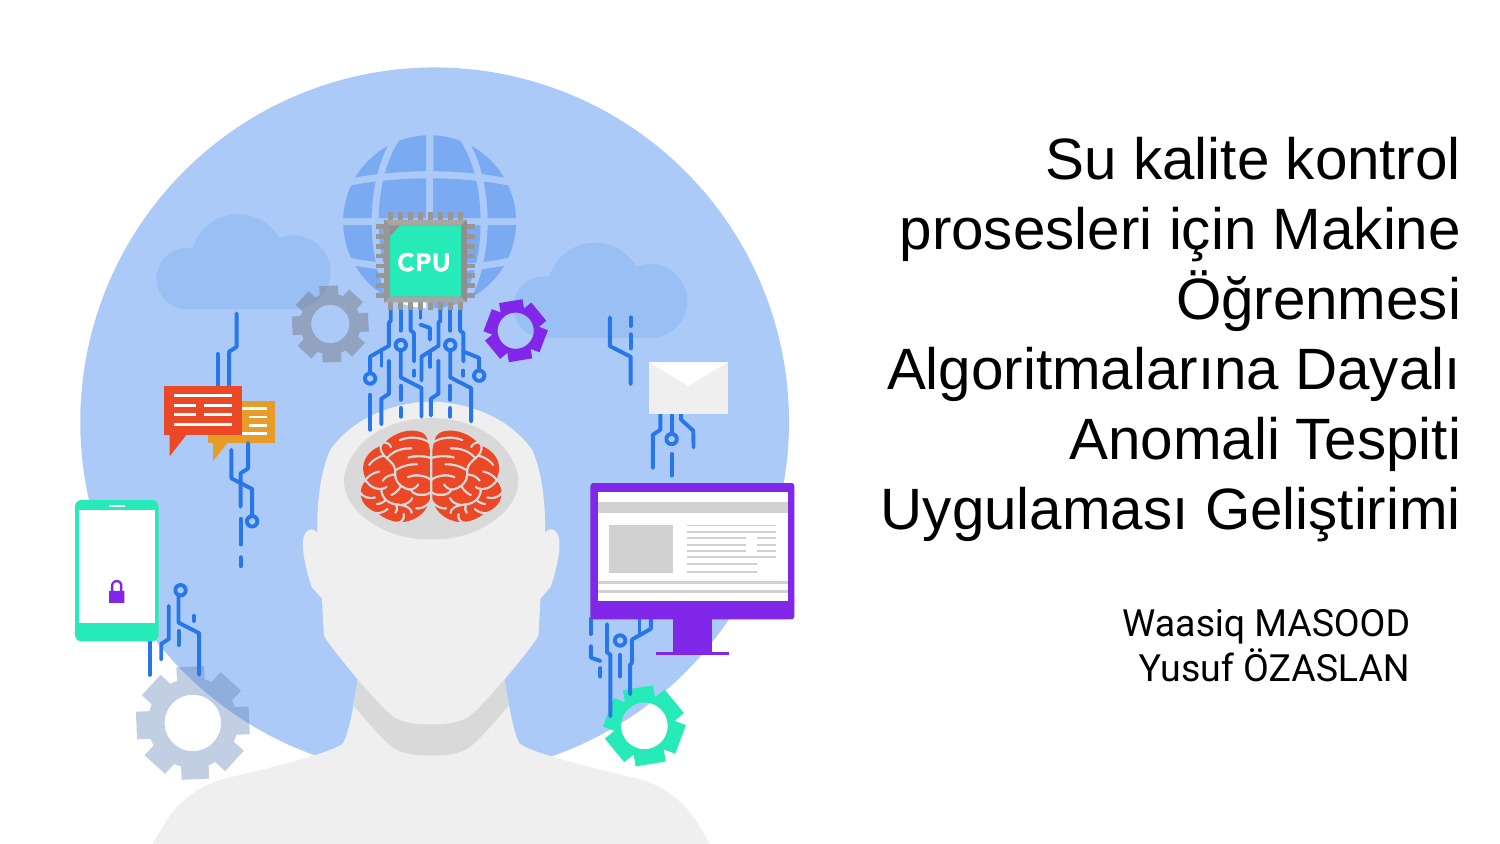

# Su kalite kontrol prosesleri için Makine Öğrenmesi Algoritmalarına Dayalı Anomali Tespiti Uygulaması Geliştirimi
Waasiq MASOOD
Yusuf ÖZASLAN